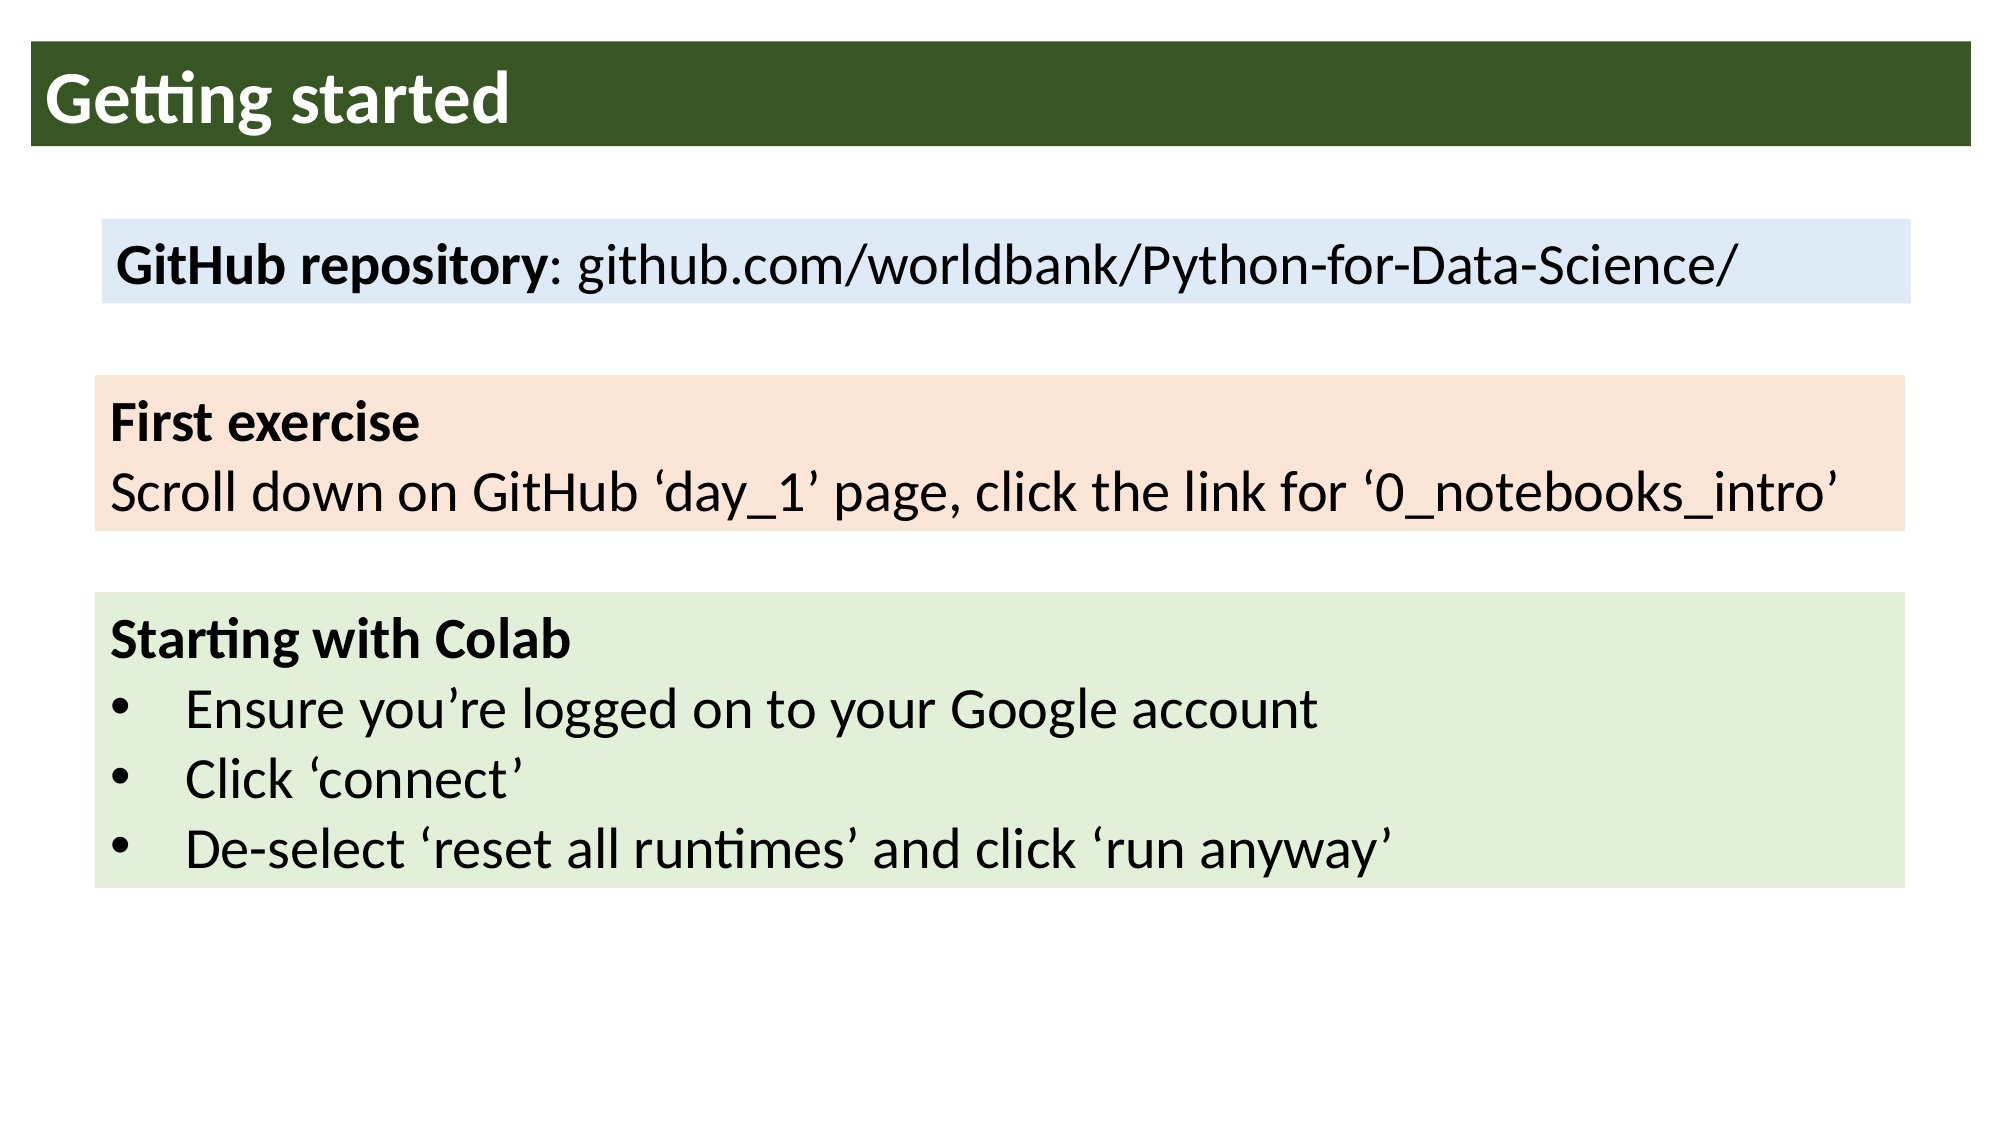

Getting started
GitHub repository: github.com/worldbank/Python-for-Data-Science/
First exercise
Scroll down on GitHub ‘day_1’ page, click the link for ‘0_notebooks_intro’
Starting with Colab
Ensure you’re logged on to your Google account
Click ‘connect’
De-select ‘reset all runtimes’ and click ‘run anyway’